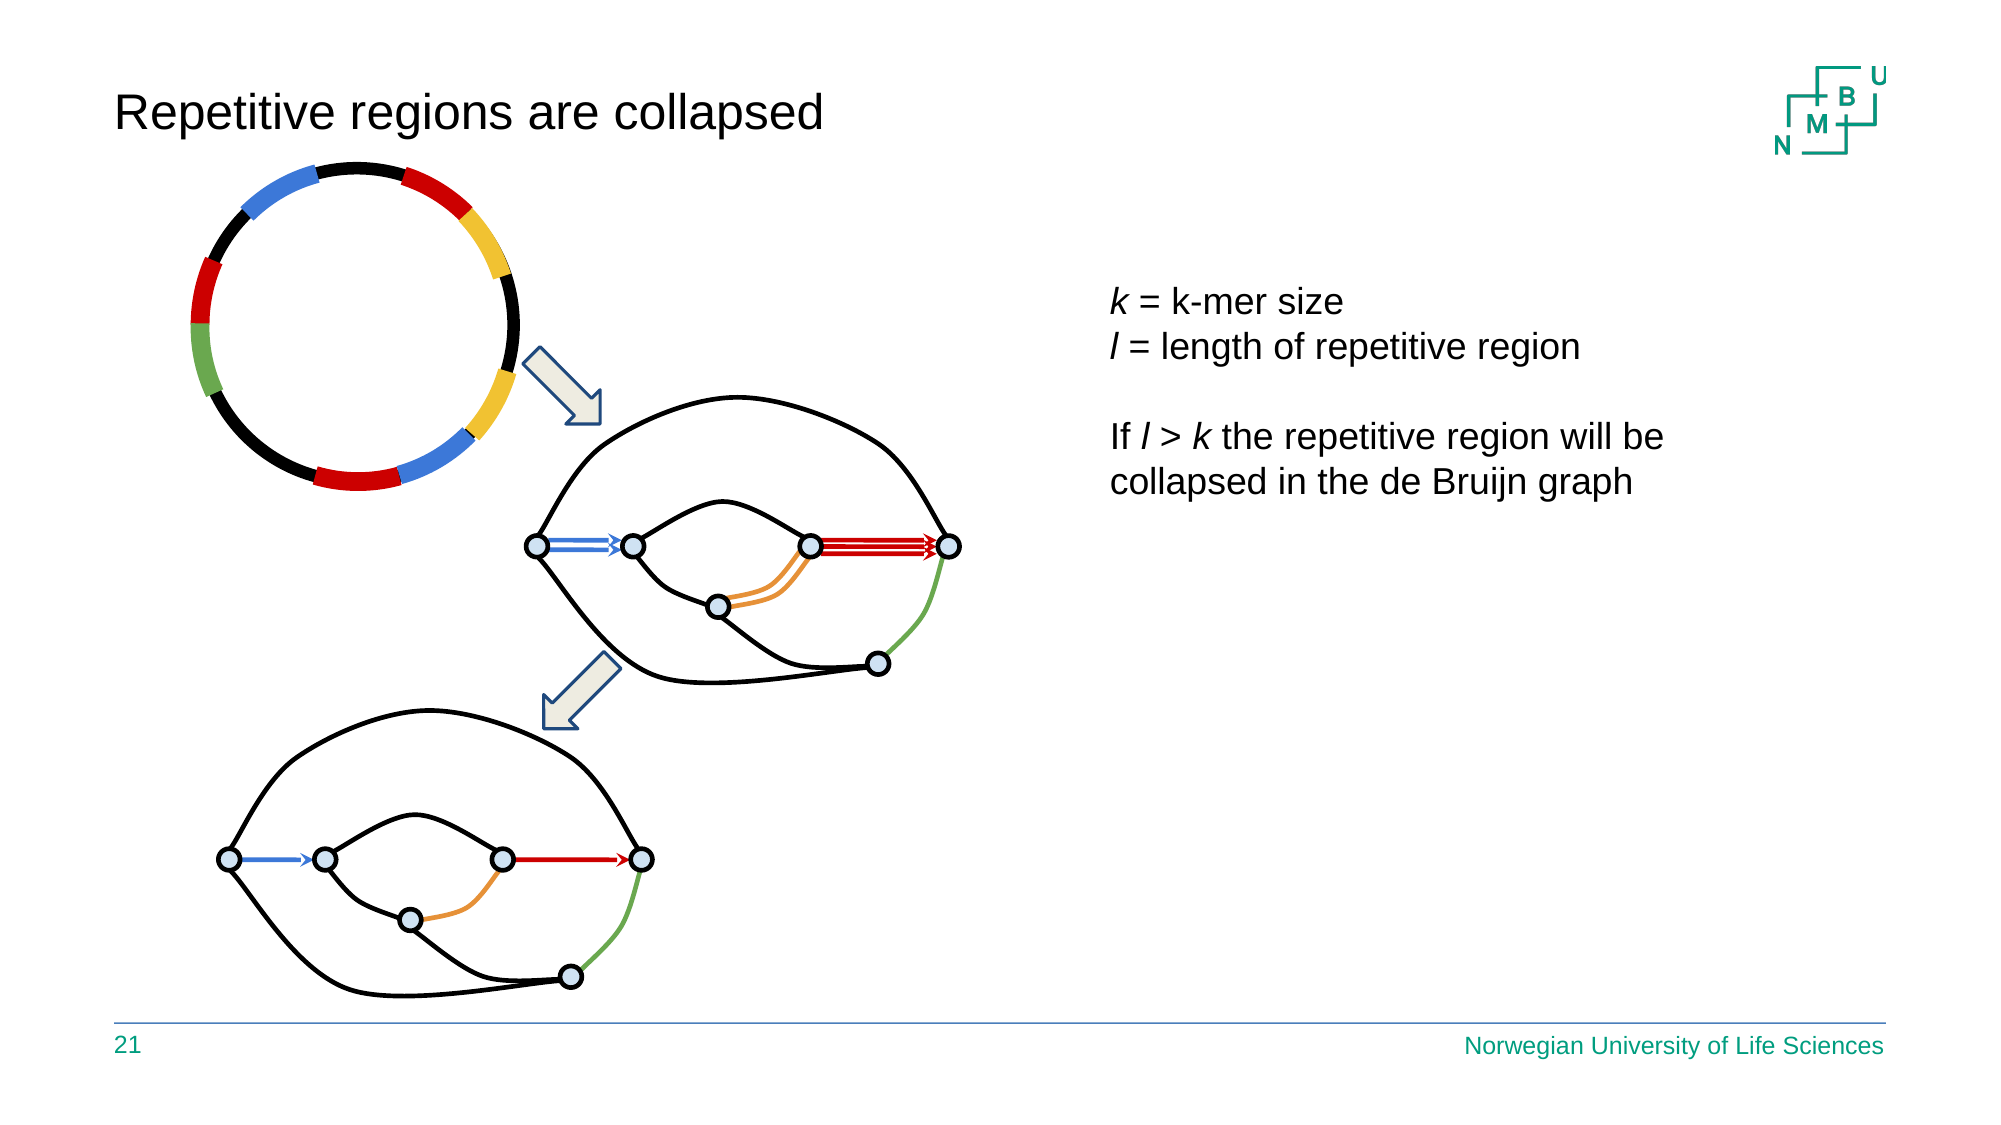

Repetitive regions are collapsed

k = k-mer size
l = length of repetitive region

If l > k the repetitive region will be collapsed in the de Bruijn graph
21
Norwegian University of Life Sciences